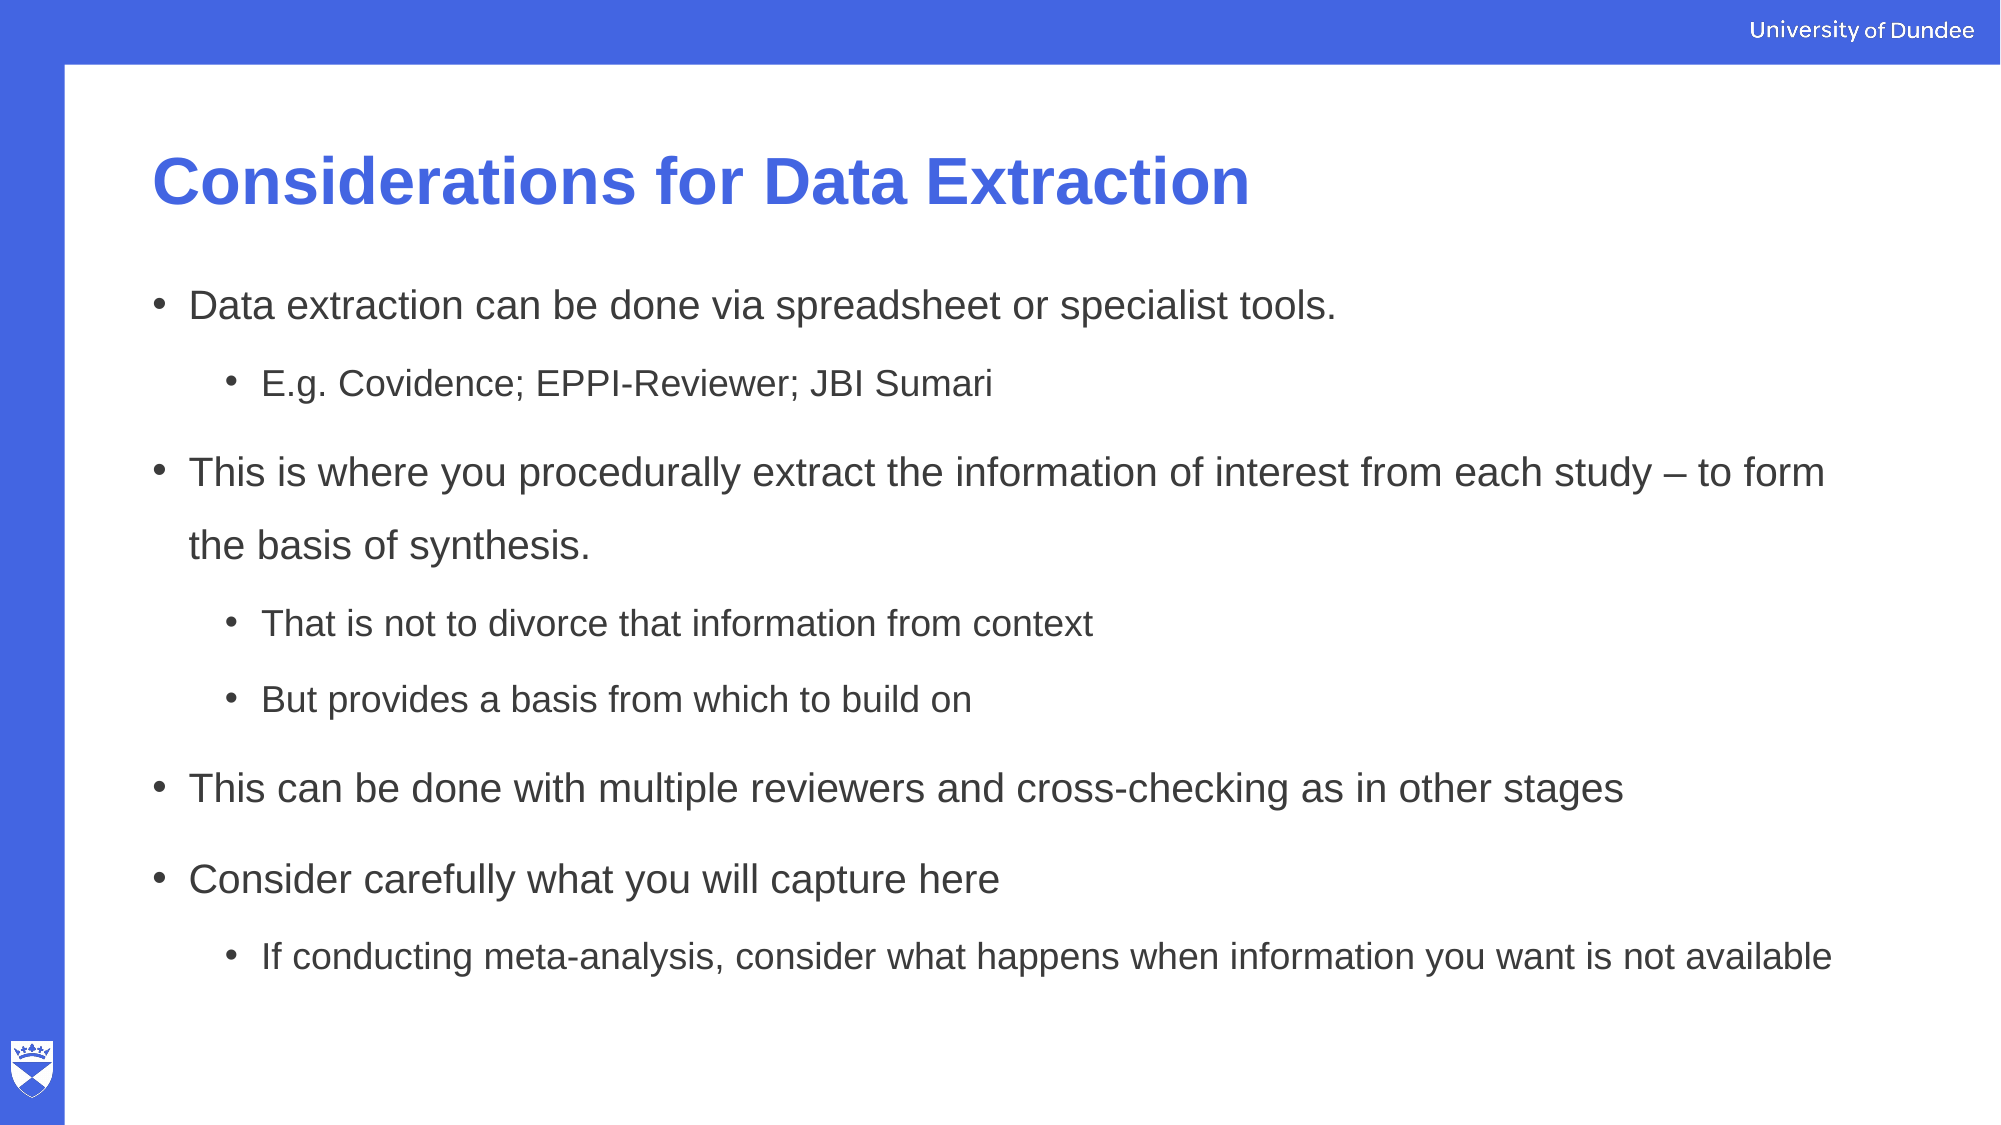

# Considerations for Data Extraction
Data extraction can be done via spreadsheet or specialist tools.
E.g. Covidence; EPPI-Reviewer; JBI Sumari
This is where you procedurally extract the information of interest from each study – to form the basis of synthesis.
That is not to divorce that information from context
But provides a basis from which to build on
This can be done with multiple reviewers and cross-checking as in other stages
Consider carefully what you will capture here
If conducting meta-analysis, consider what happens when information you want is not available